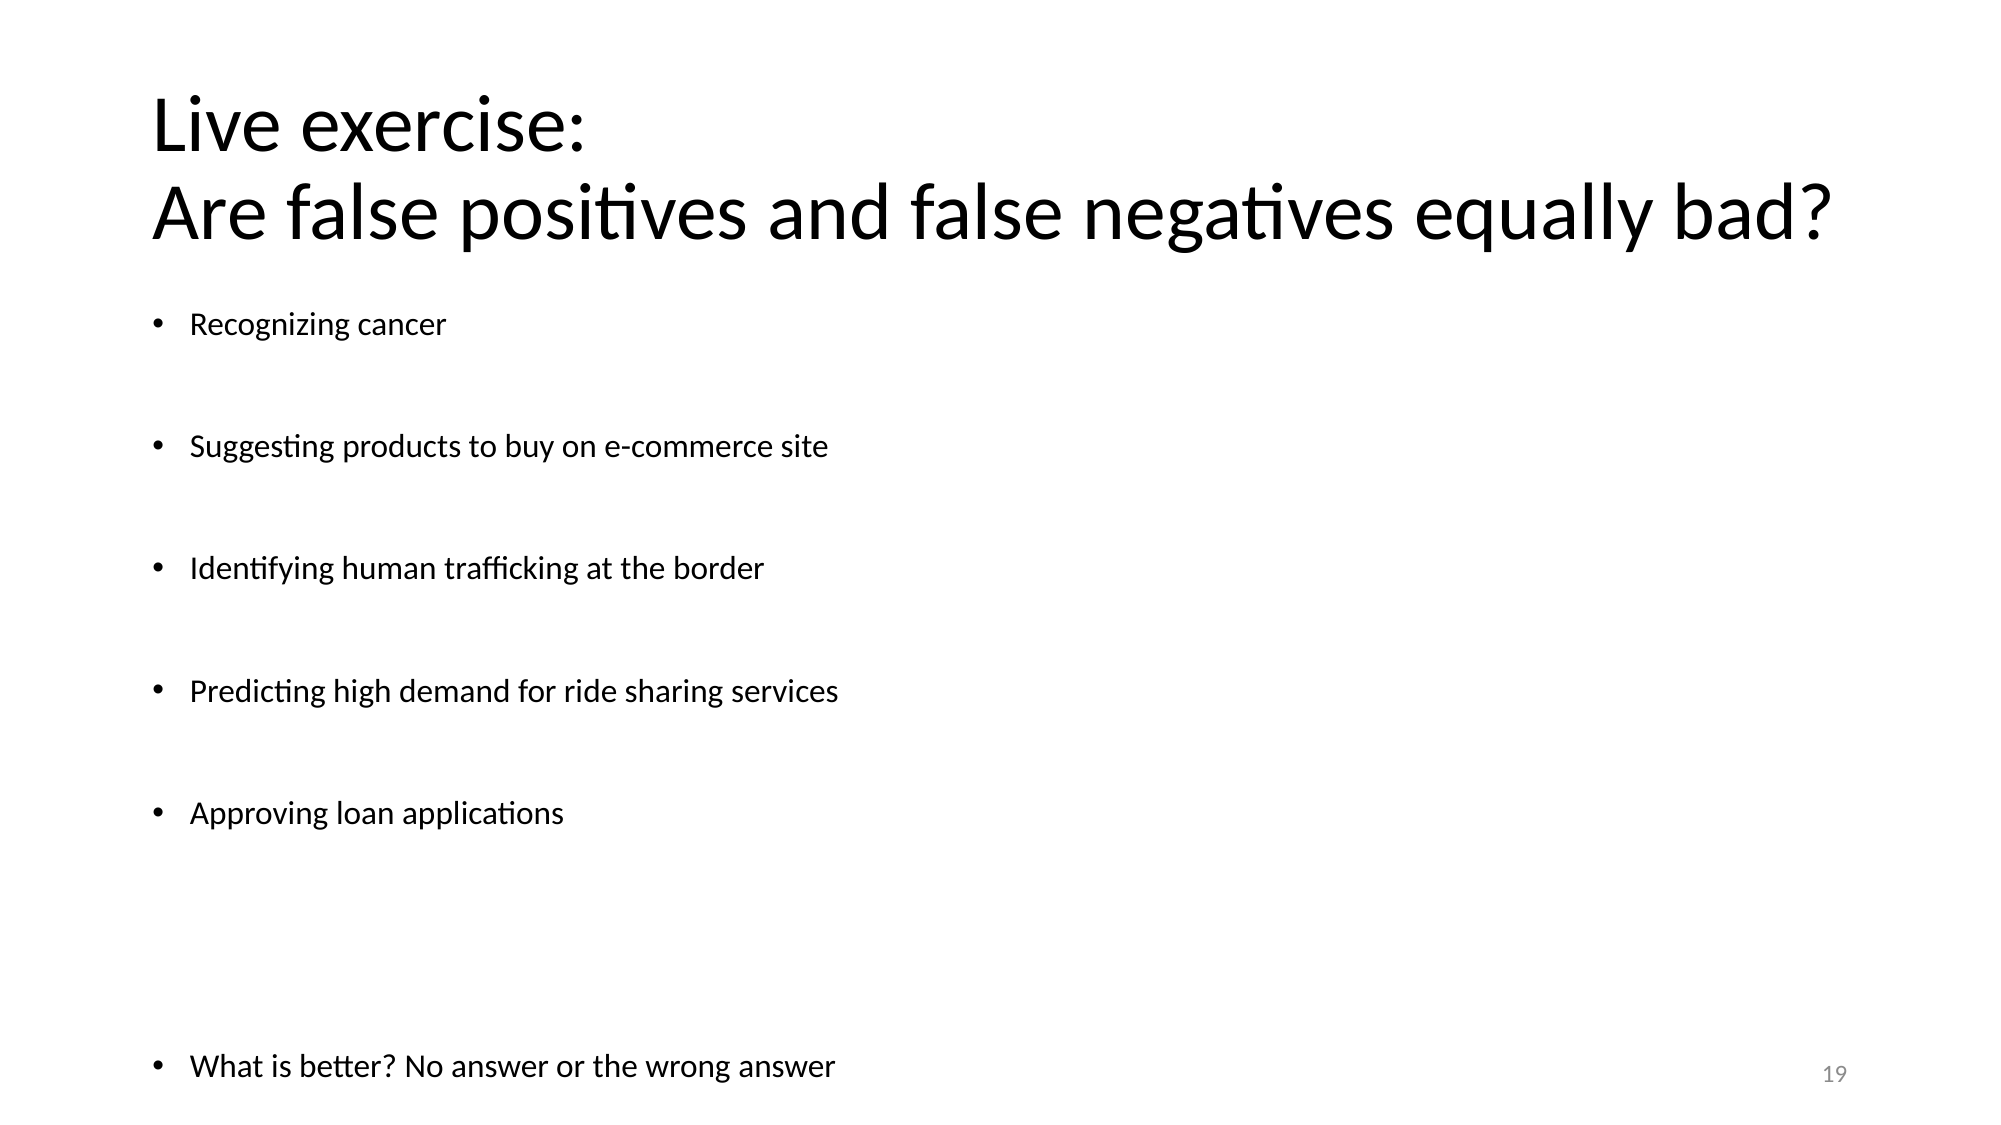

# Live exercise: Are false positives and false negatives equally bad?
Recognizing cancer

Suggesting products to buy on e-commerce site

Identifying human trafficking at the border

Predicting high demand for ride sharing services

Approving loan applications

What is better? No answer or the wrong answer
19